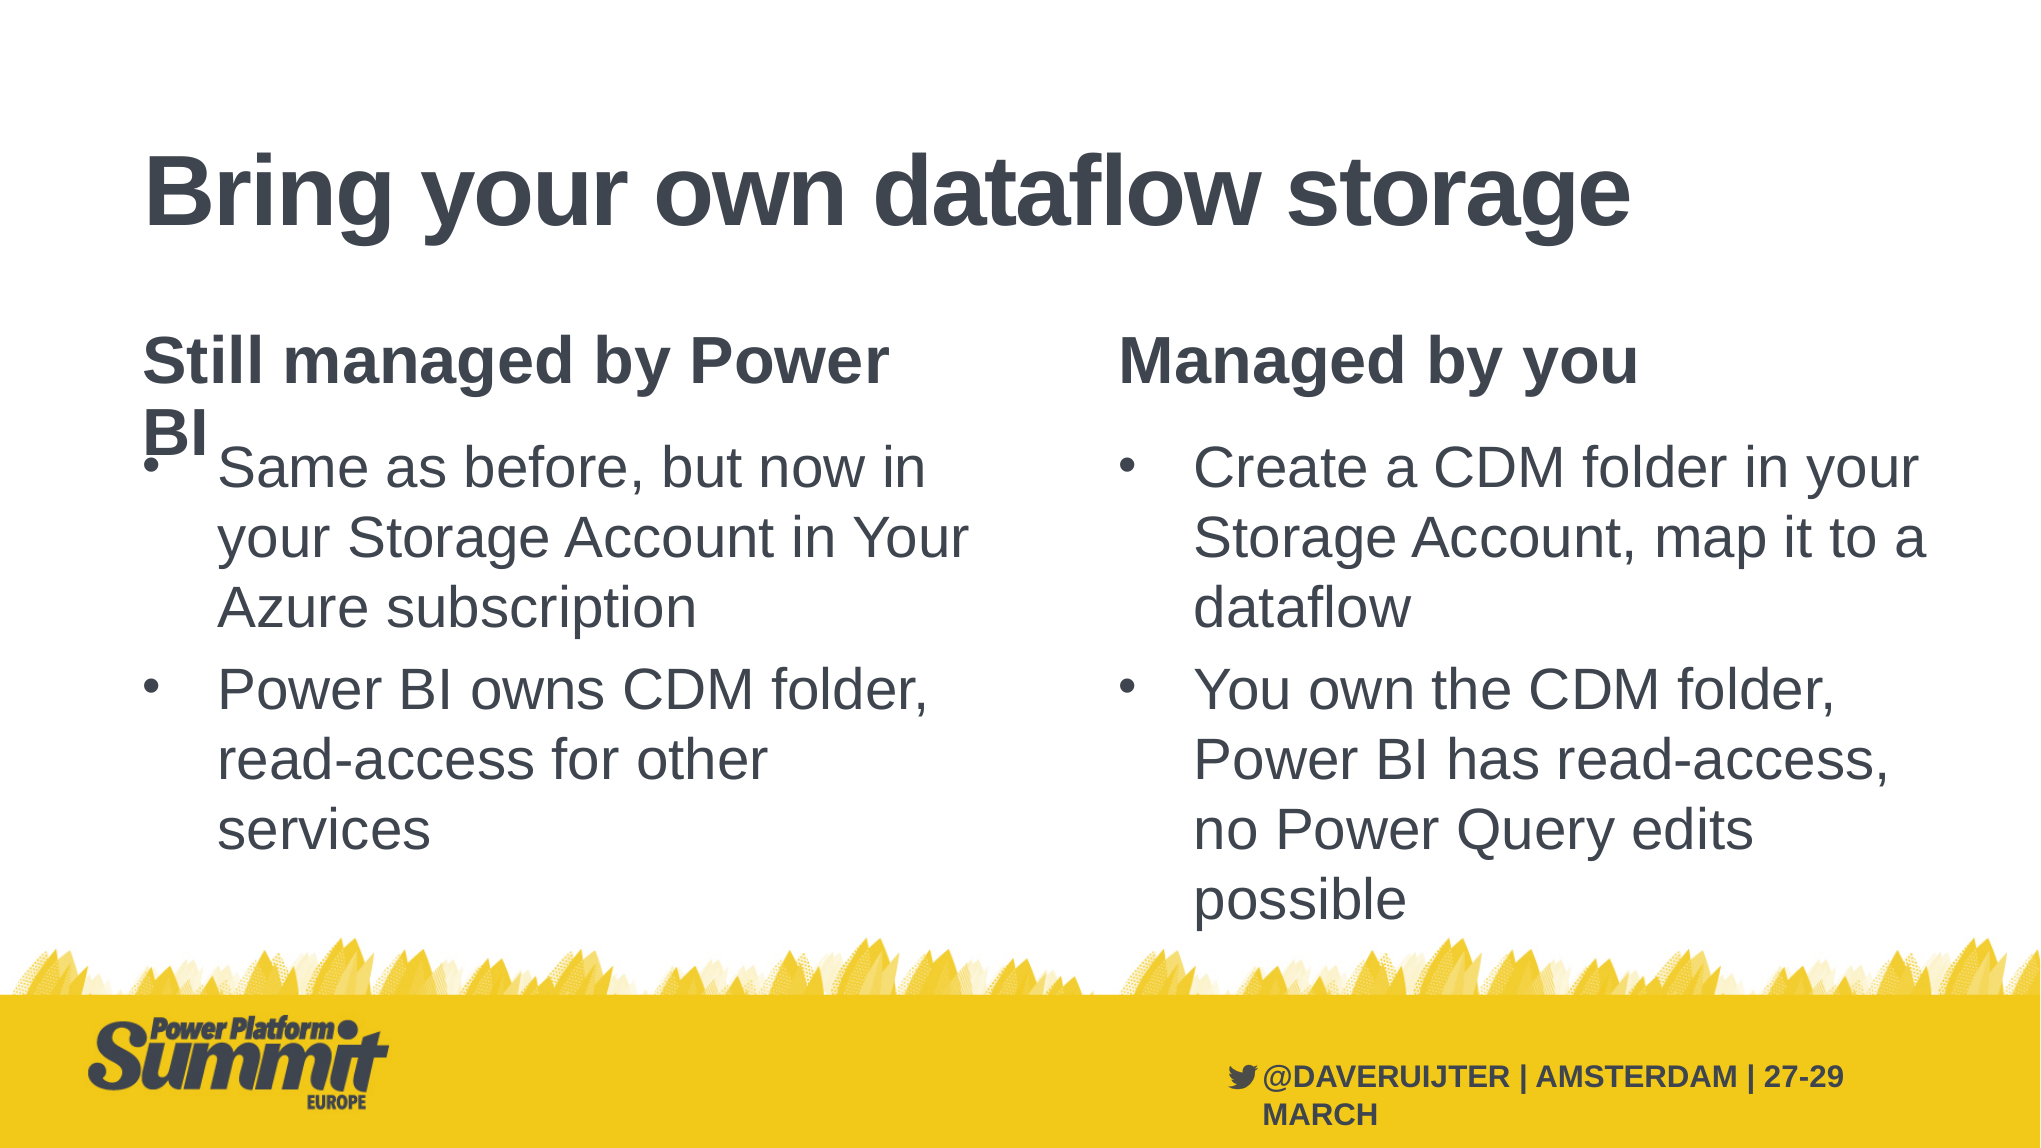

# Bring your own dataflow storage
Still managed by Power BI
Managed by you
Same as before, but now in your Storage Account in Your Azure subscription
Power BI owns CDM folder, read-access for other services

Create a CDM folder in your Storage Account, map it to a dataflow
You own the CDM folder, Power BI has read-access, no Power Query edits possible